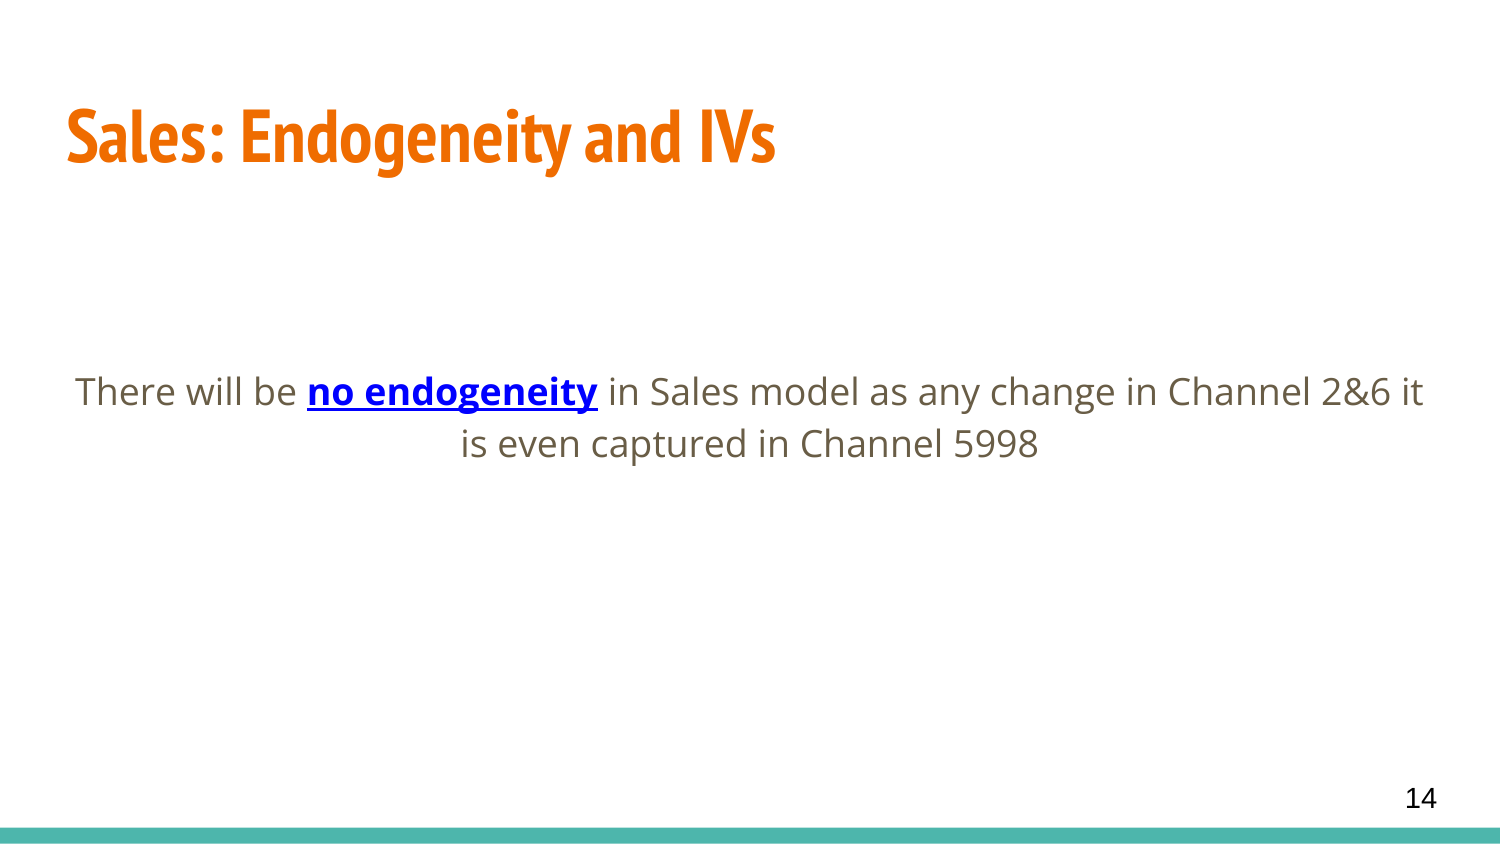

# Sales: Endogeneity and IVs

There will be no endogeneity in Sales model as any change in Channel 2&6 it is even captured in Channel 5998
14